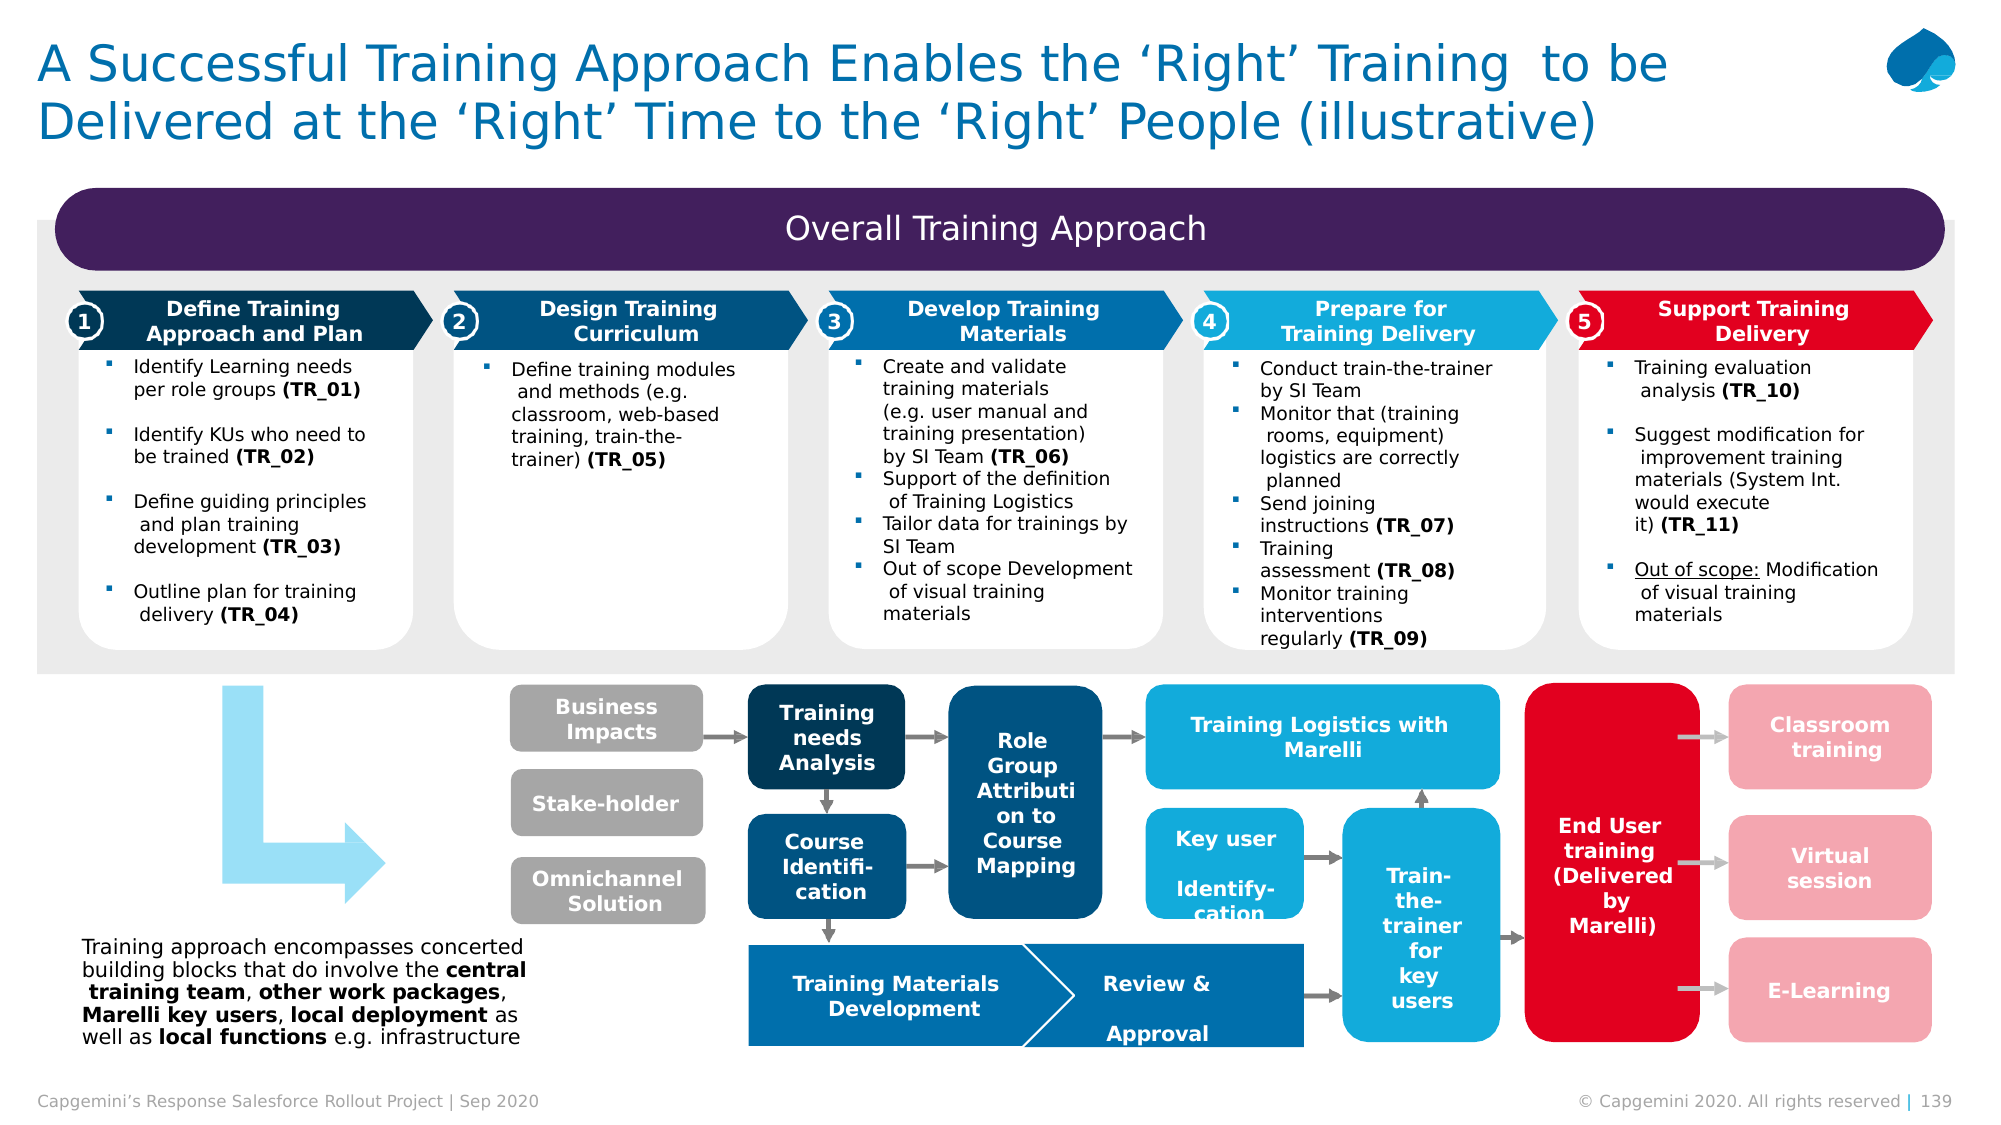

# A Successful Training Approach Enables the ‘Right’ Training  to be Delivered at the ‘Right’ Time to the ‘Right’ People (illustrative)

Overall Training Approach

Define Training  Approach and Plan
Identify Learning needs  per role groups (TR_01)
Design Training  Curriculum
Define training modules  and methods (e.g.  classroom, web-based  training, train-the-  trainer) (TR_05)
Develop Training  Materials
Create and validate  training materials  (e.g. user manual and  training presentation)  by SI Team (TR_06)
Support of the definition  of Training Logistics
Tailor data for trainings by  SI Team
Out of scope Development  of visual training materials
Prepare for  Training Delivery
Conduct train-the-trainer  by SI Team
Monitor that (training  rooms, equipment)  logistics are correctly  planned
Send joining
instructions (TR_07)
Training
assessment (TR_08)
Monitor training  interventions  regularly (TR_09)
Support Training  Delivery
Training evaluation  analysis (TR_10)

1
2
3
4
5
Identify KUs who need to  be trained (TR_02)
Suggest modification for  improvement training  materials (System Int.  would execute
it) (TR_11)
Define guiding principles  and plan training  development (TR_03)
Out of scope: Modification  of visual training  materials
Outline plan for training  delivery (TR_04)

Business  Impacts
Training  needs  Analysis
Training Logistics with  Marelli
Classroom  training
Role  Group  Attributi  on to  Course  Mapping

Stake-holder

End User  training  (Delivered  by Marelli)

Key user  Identify-  cation
Course  Identifi-  cation
Virtual
session

Train-  the-  trainer  for key  users
Omnichannel  Solution

Training approach encompasses concerted  building blocks that do involve the central  training team, other work packages,  Marelli key users, local deployment as  well as local functions e.g. infrastructure

Training Materials  Development
Review &  Approval
E-Learning

Capgemini’s Response Salesforce Rollout Project | Sep 2020
© Capgemini 2020. All rights reserved | 139